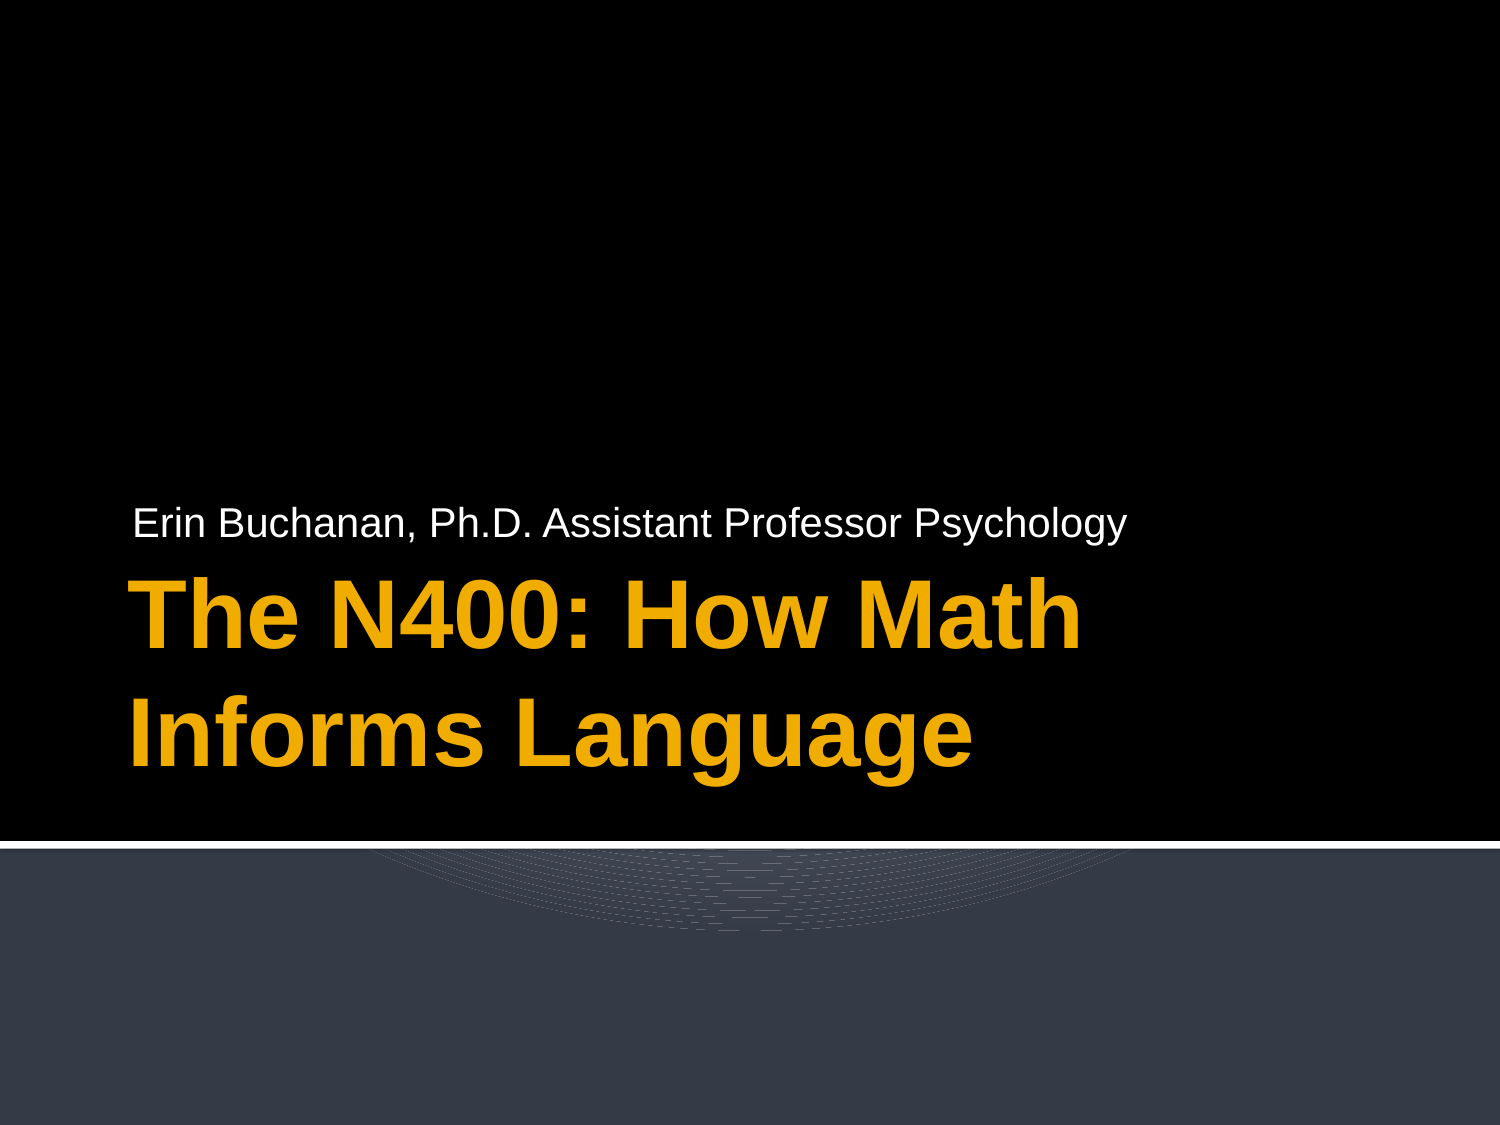

Erin Buchanan, Ph.D. Assistant Professor Psychology
# The N400: How Math Informs Language